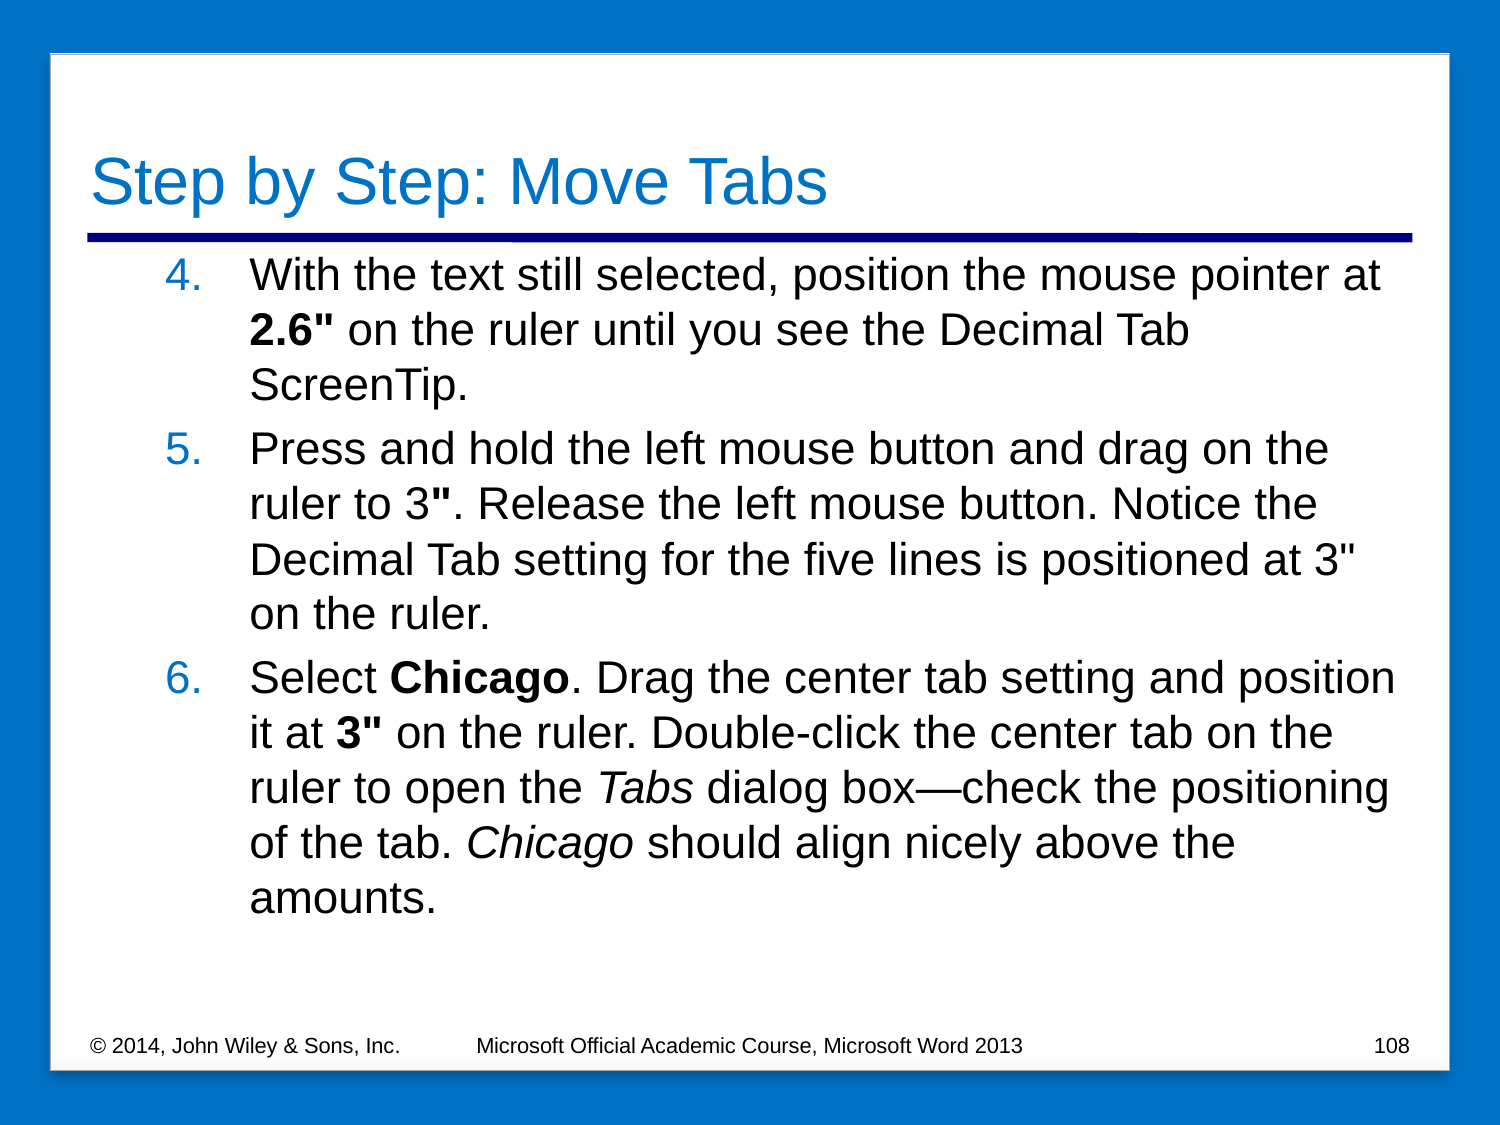

# Step by Step: Move Tabs
With the text still selected, position the mouse pointer at 2.6" on the ruler until you see the Decimal Tab ScreenTip.
Press and hold the left mouse button and drag on the ruler to 3". Release the left mouse button. Notice the Decimal Tab setting for the five lines is positioned at 3" on the ruler.
Select Chicago. Drag the center tab setting and position it at 3" on the ruler. Double-click the center tab on the ruler to open the Tabs dialog box—check the positioning of the tab. Chicago should align nicely above the amounts.
© 2014, John Wiley & Sons, Inc.
Microsoft Official Academic Course, Microsoft Word 2013
108